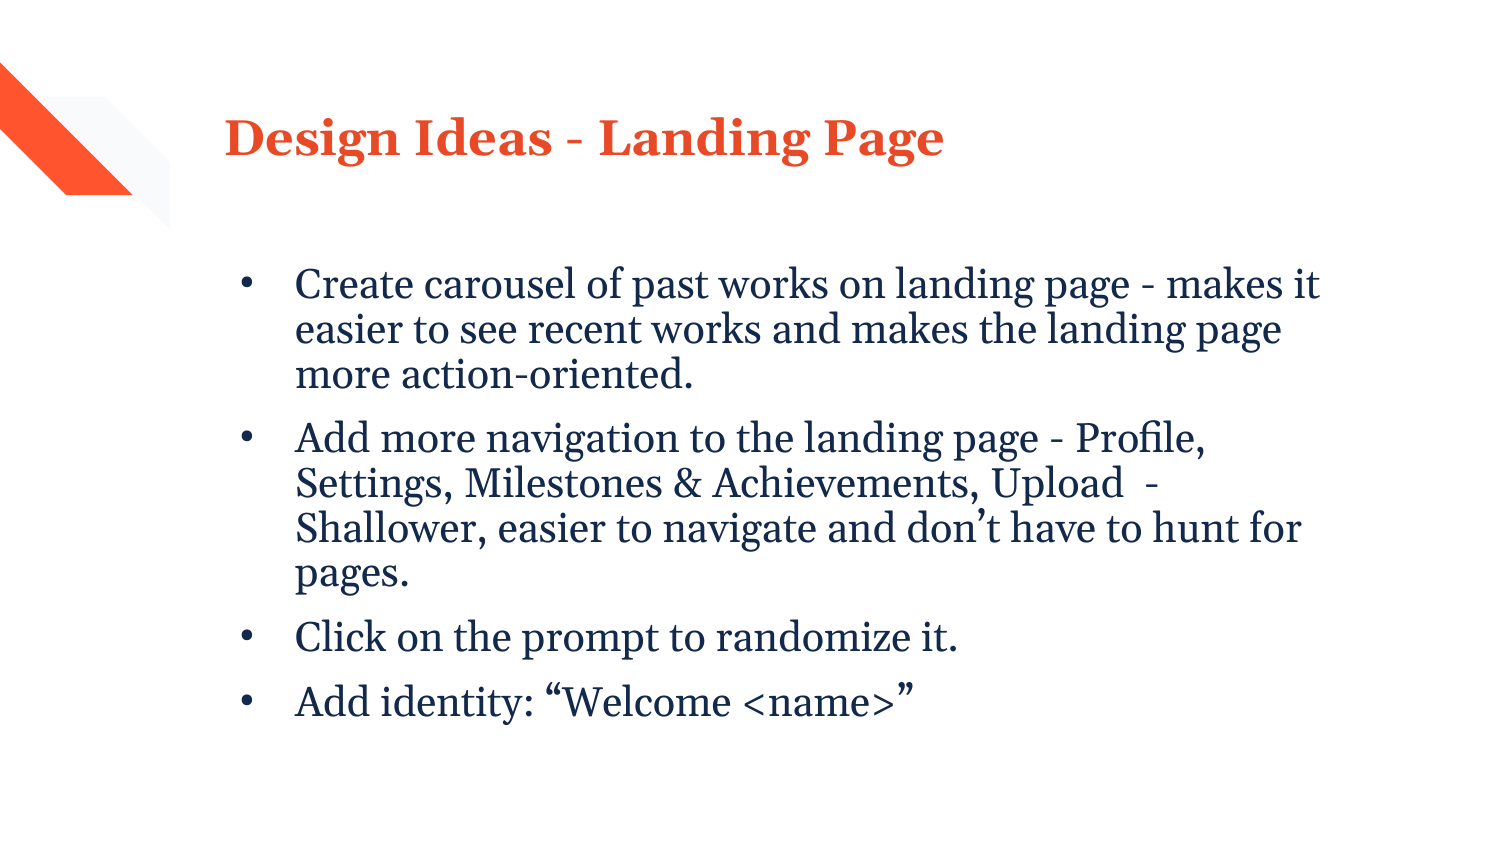

# Design Ideas - Landing Page
Create carousel of past works on landing page - makes it easier to see recent works and makes the landing page more action-oriented.
Add more navigation to the landing page - Profile, Settings, Milestones & Achievements, Upload  - Shallower, easier to navigate and don’t have to hunt for pages.
Click on the prompt to randomize it.
Add identity: “Welcome <name>”